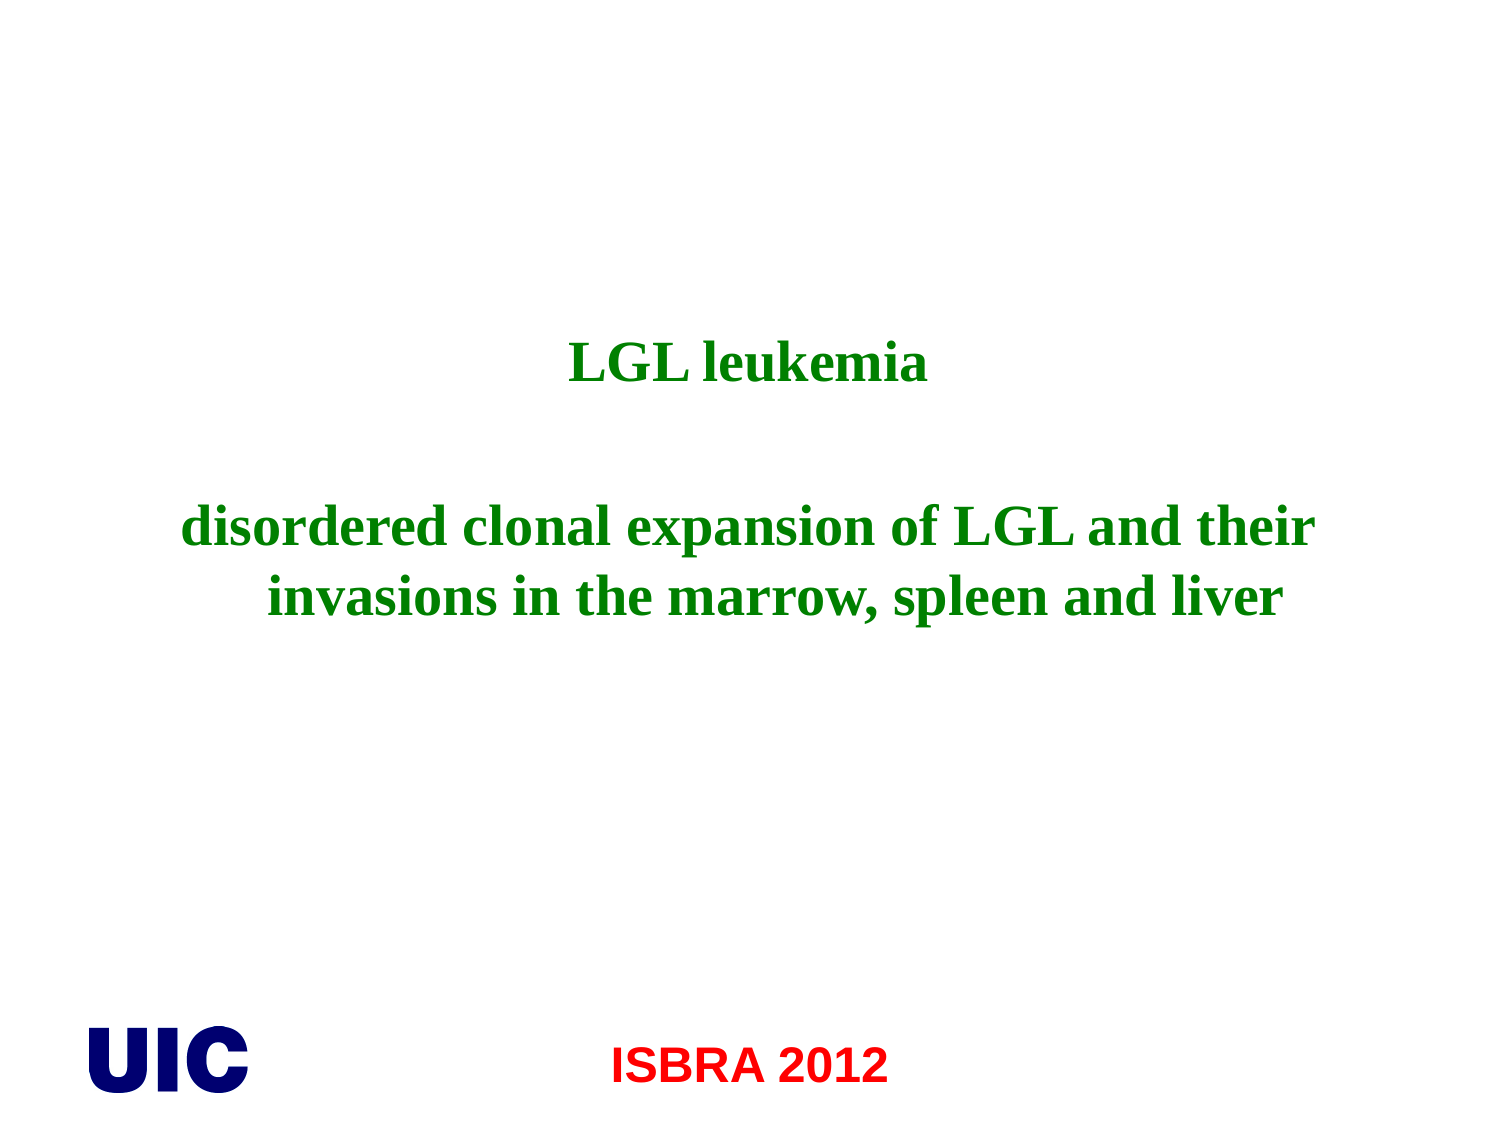

LGL leukemia

disordered clonal expansion of LGL and their invasions in the marrow, spleen and liver
ISBRA 2012